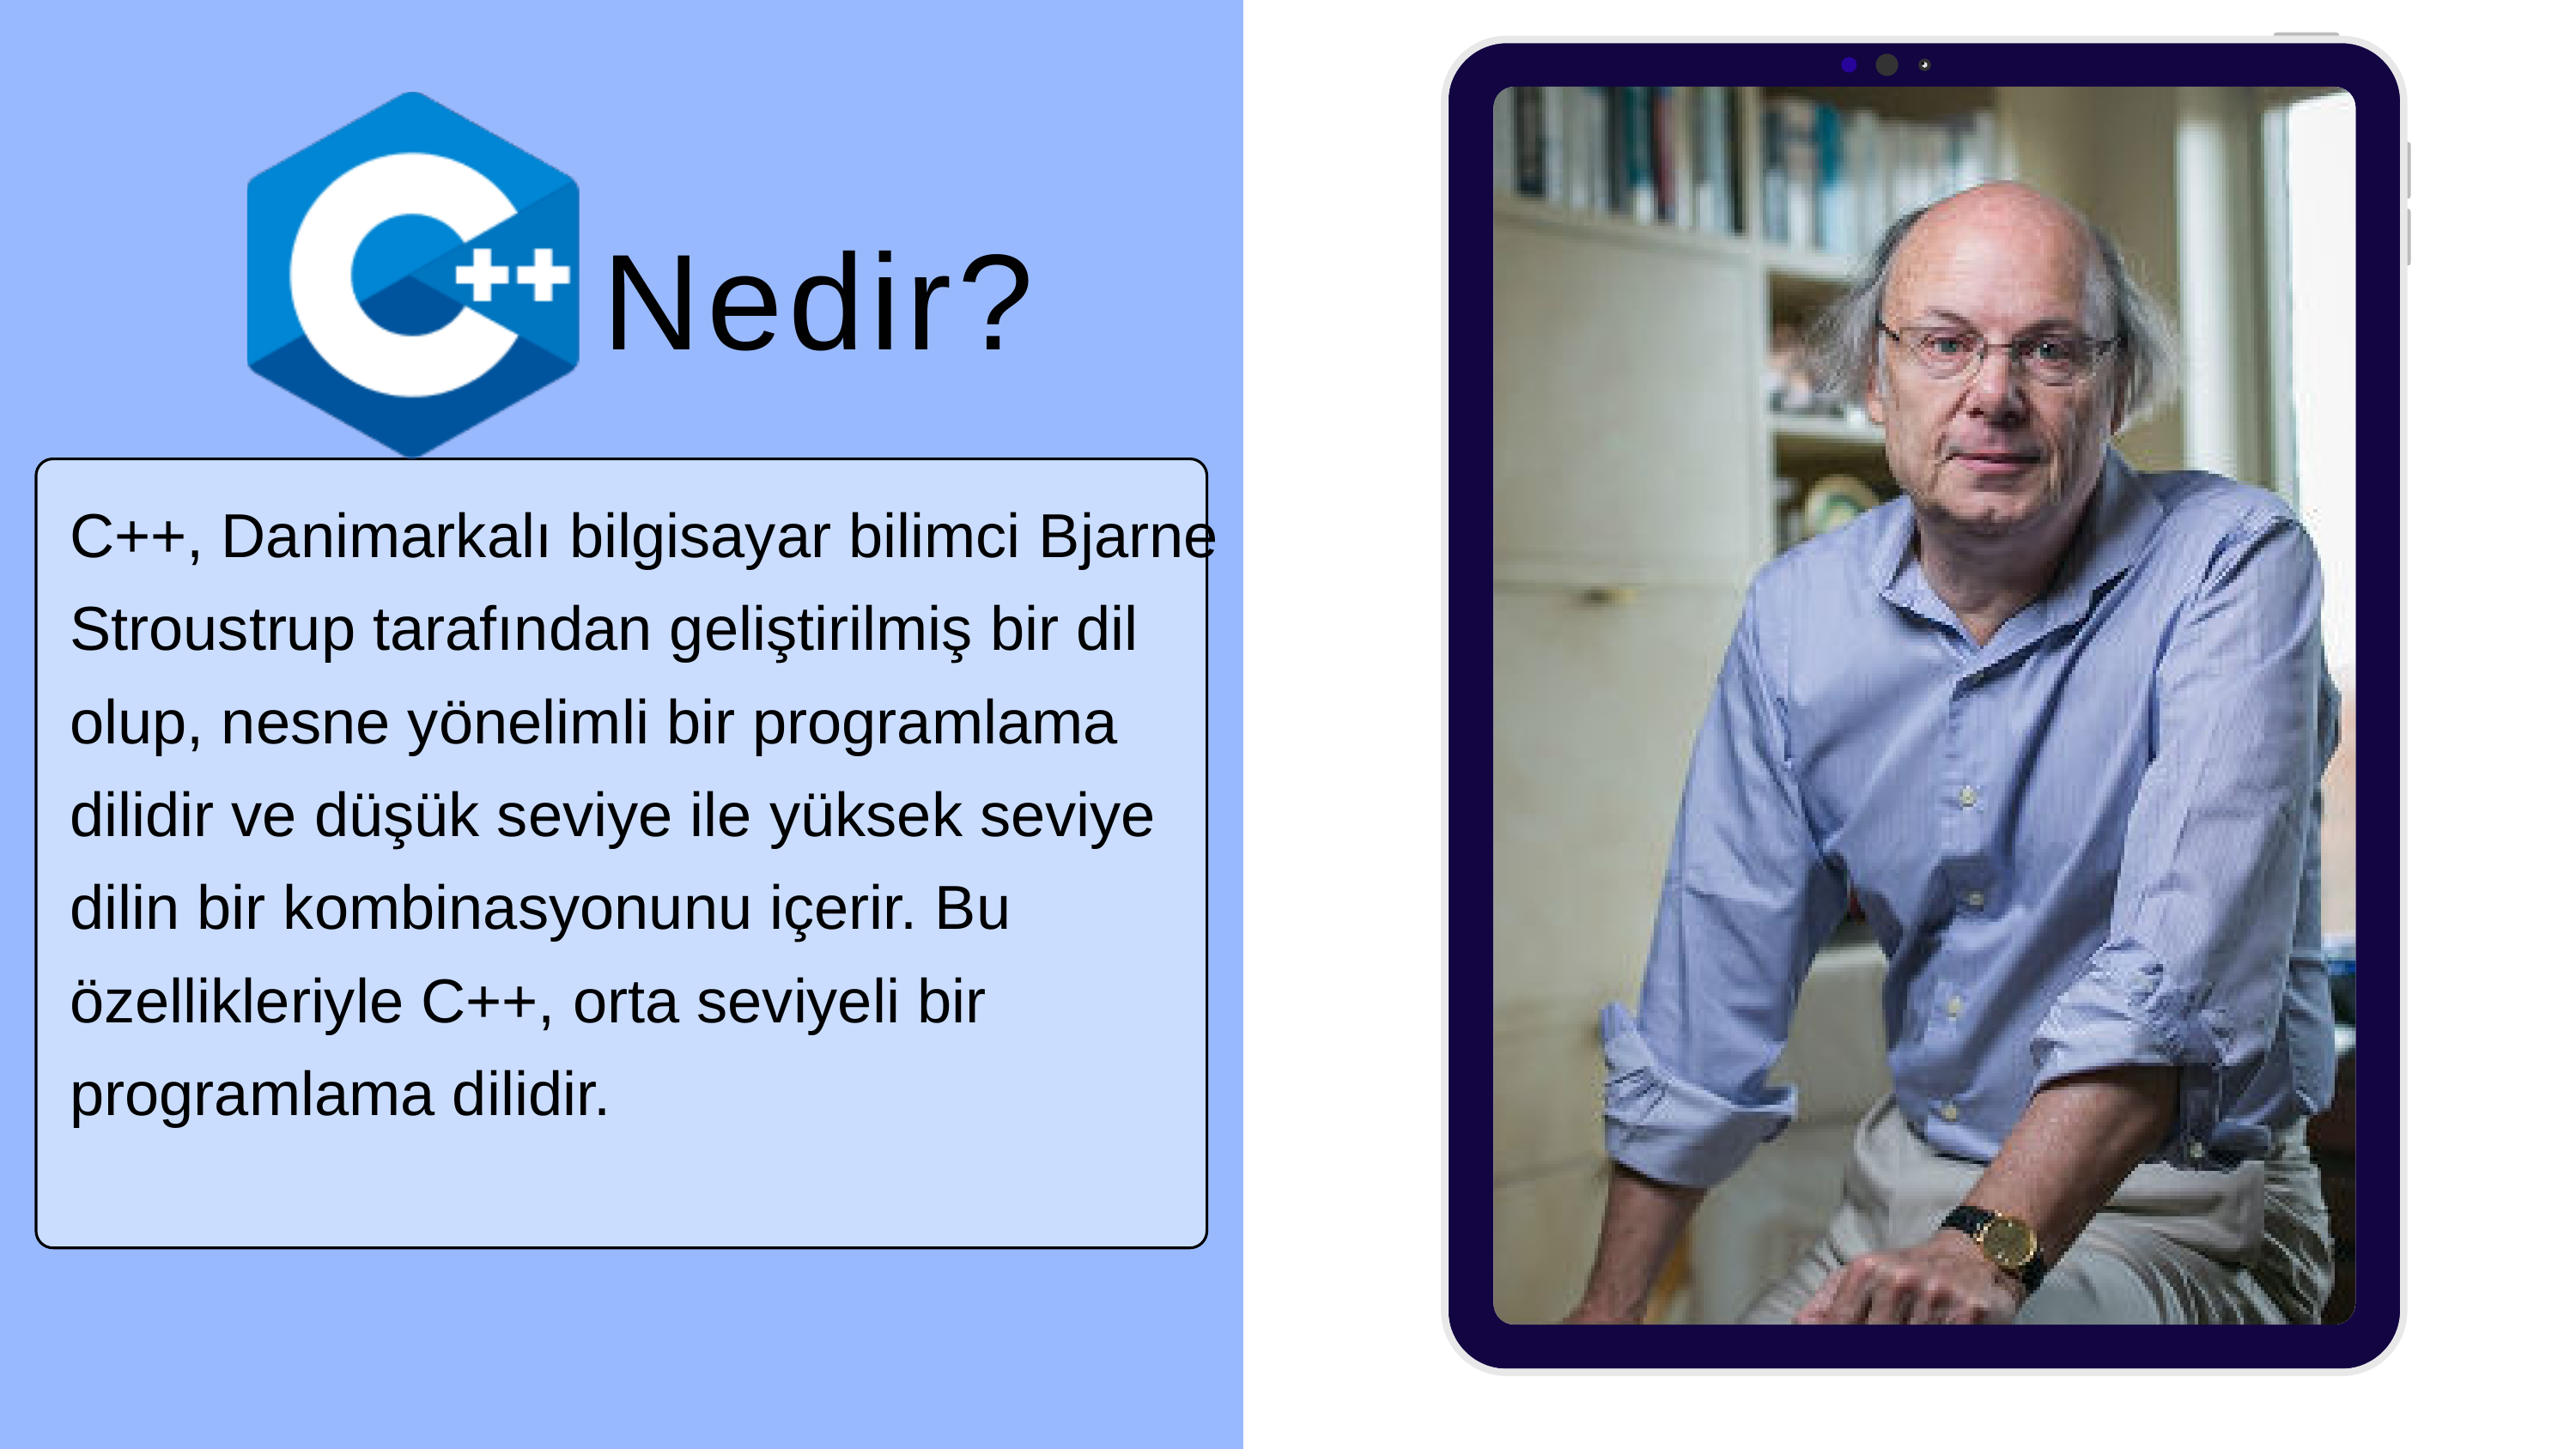

Nedir?

C++, Danimarkalı bilgisayar bilimci Bjarne Stroustrup tarafından geliştirilmiş bir dil olup, nesne yönelimli bir programlama dilidir ve düşük seviye ile yüksek seviye dilin bir kombinasyonunu içerir. Bu özellikleriyle C++, orta seviyeli bir programlama dilidir.